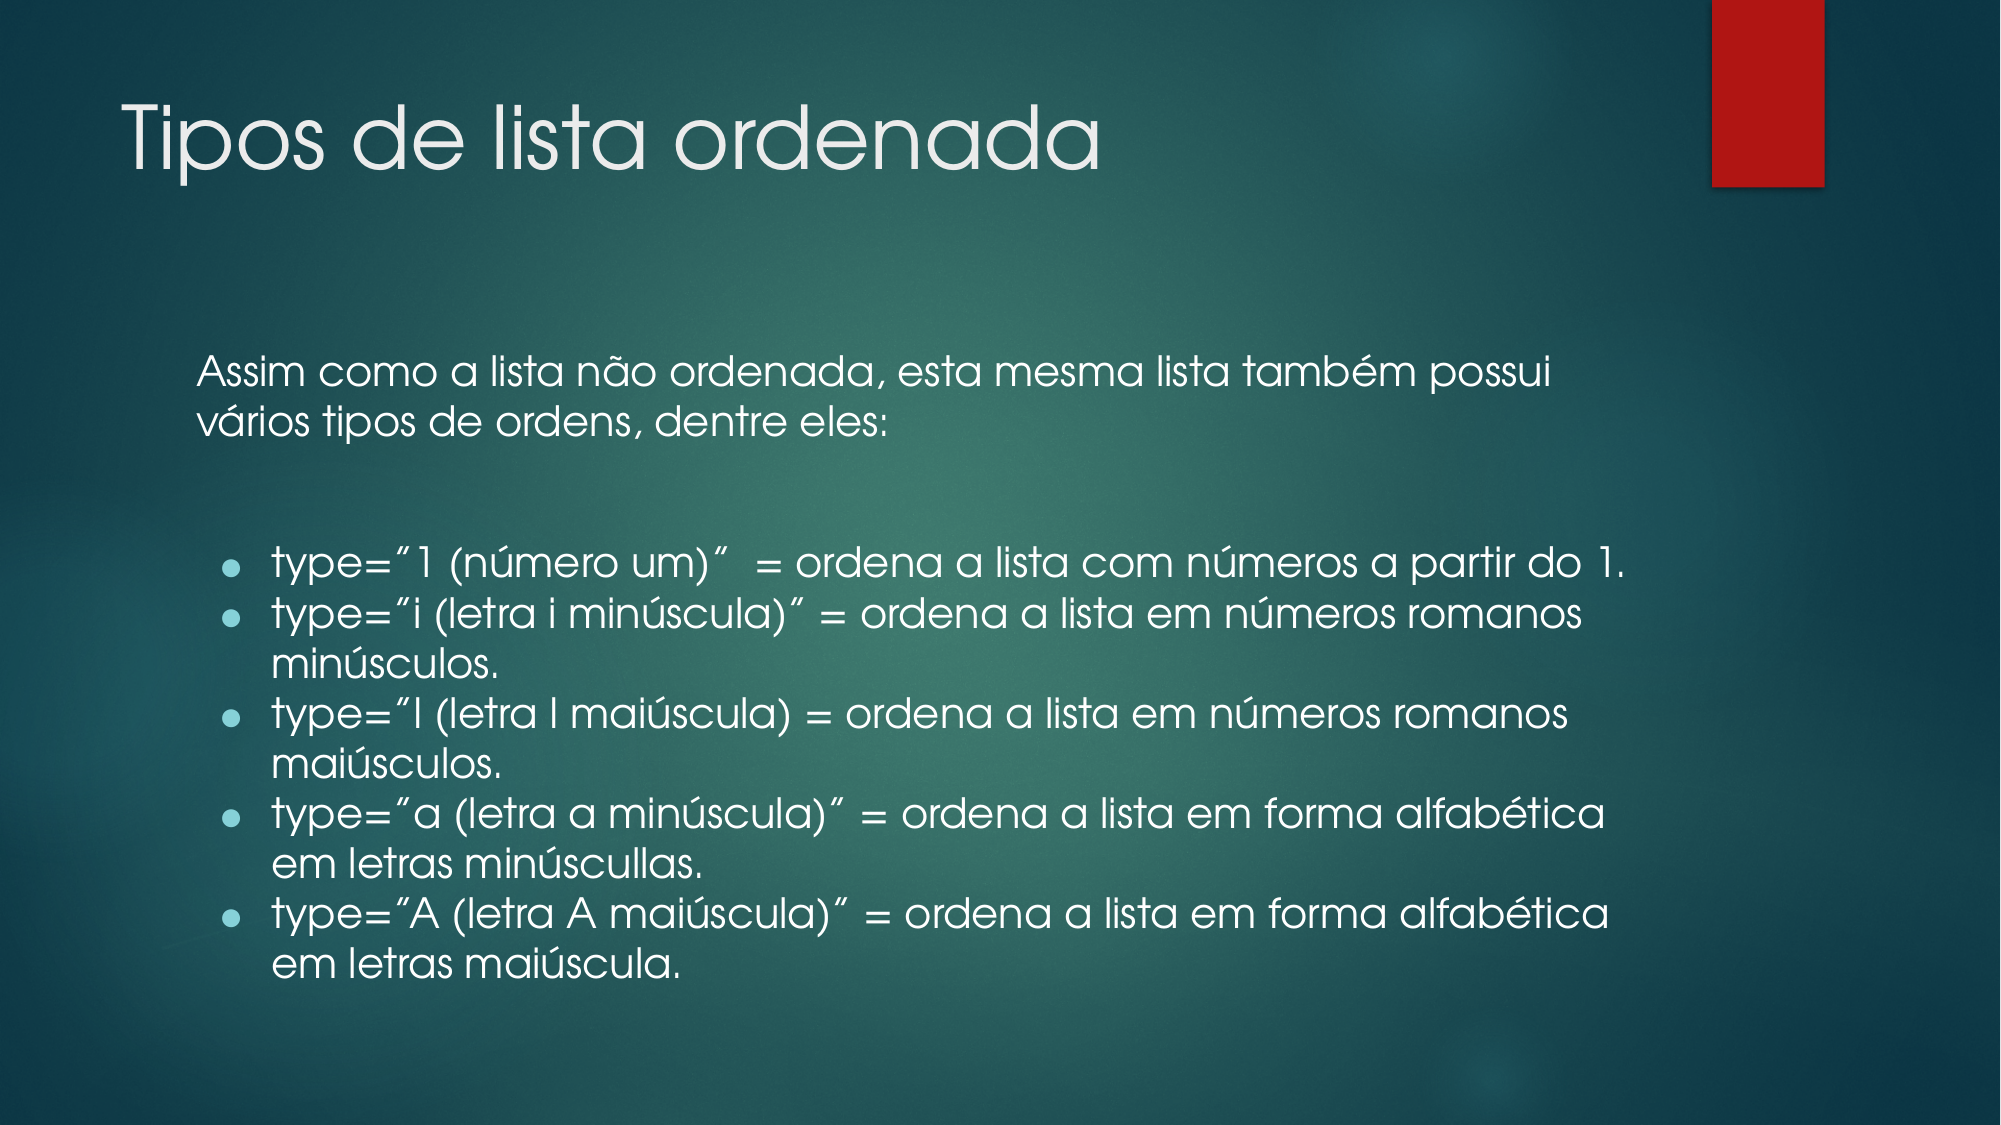

# Tipos de lista ordenada
Assim como a lista não ordenada, esta mesma lista também possui vários tipos de ordens, dentre eles:

type=”1 (número um)”  = ordena a lista com números a partir do 1.
type=”i (letra i minúscula)” = ordena a lista em números romanos minúsculos.
type=”I (letra I maiúscula) = ordena a lista em números romanos maiúsculos.
type=”a (letra a minúscula)” = ordena a lista em forma alfabética em letras minúscullas.
type=”A (letra A maiúscula)” = ordena a lista em forma alfabética em letras maiúscula.